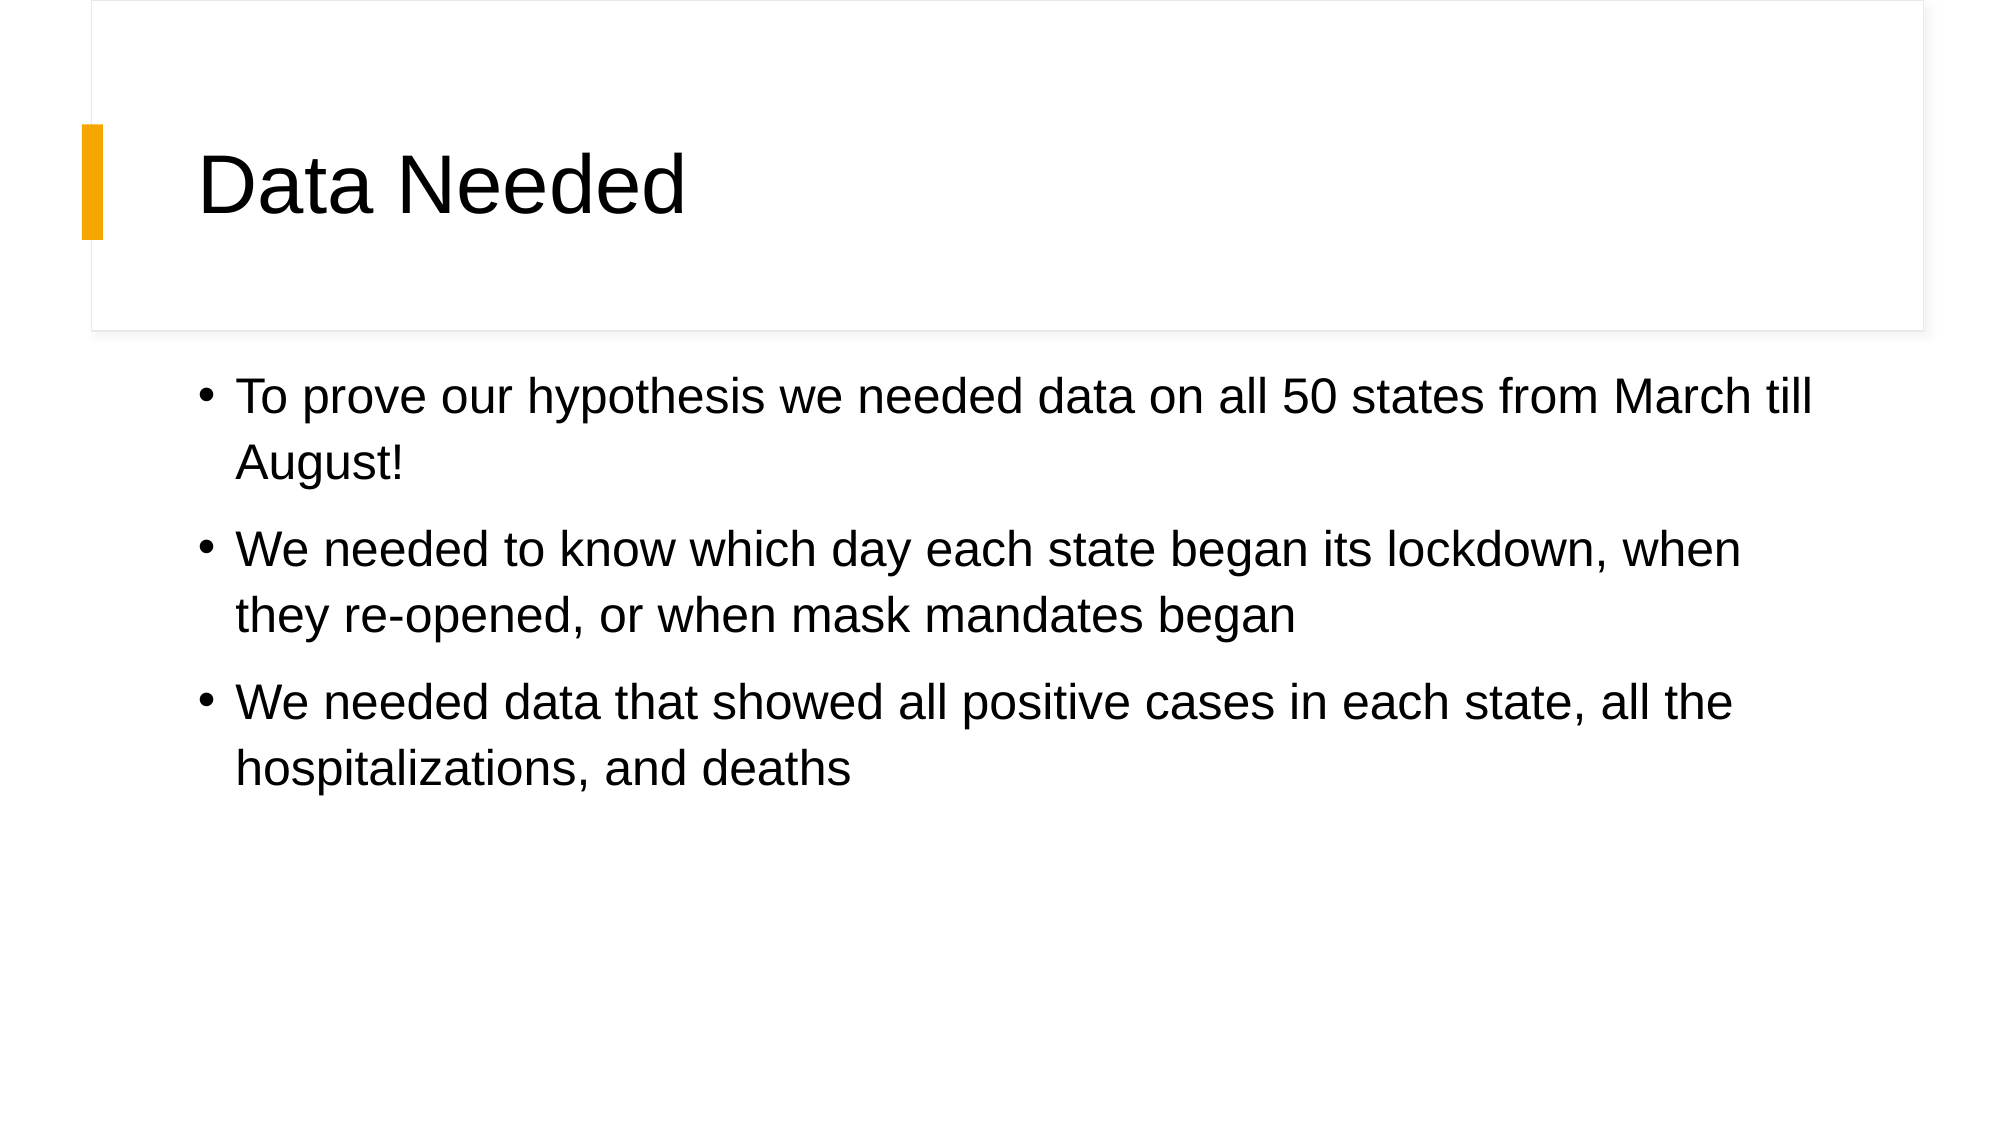

# Data Needed

To prove our hypothesis we needed data on all 50 states from March till August!
We needed to know which day each state began its lockdown, when they re-opened, or when mask mandates began
We needed data that showed all positive cases in each state, all the hospitalizations, and deaths